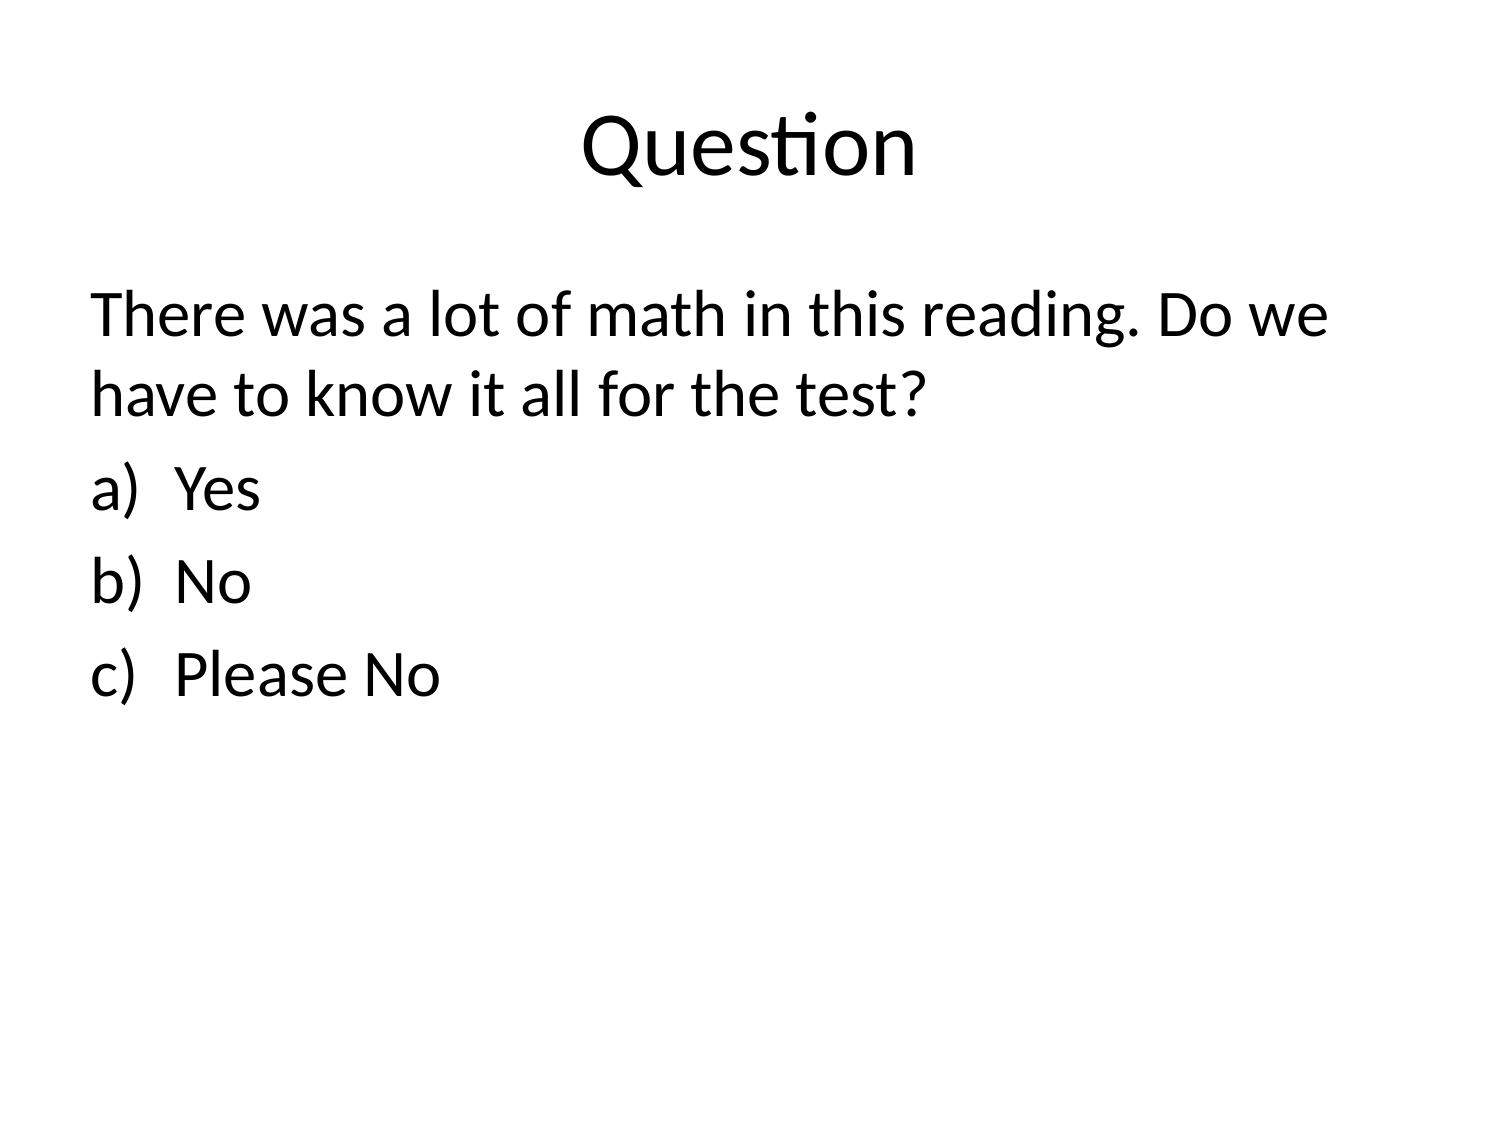

# Question
There was a lot of math in this reading. Do we have to know it all for the test?
Yes
No
Please No